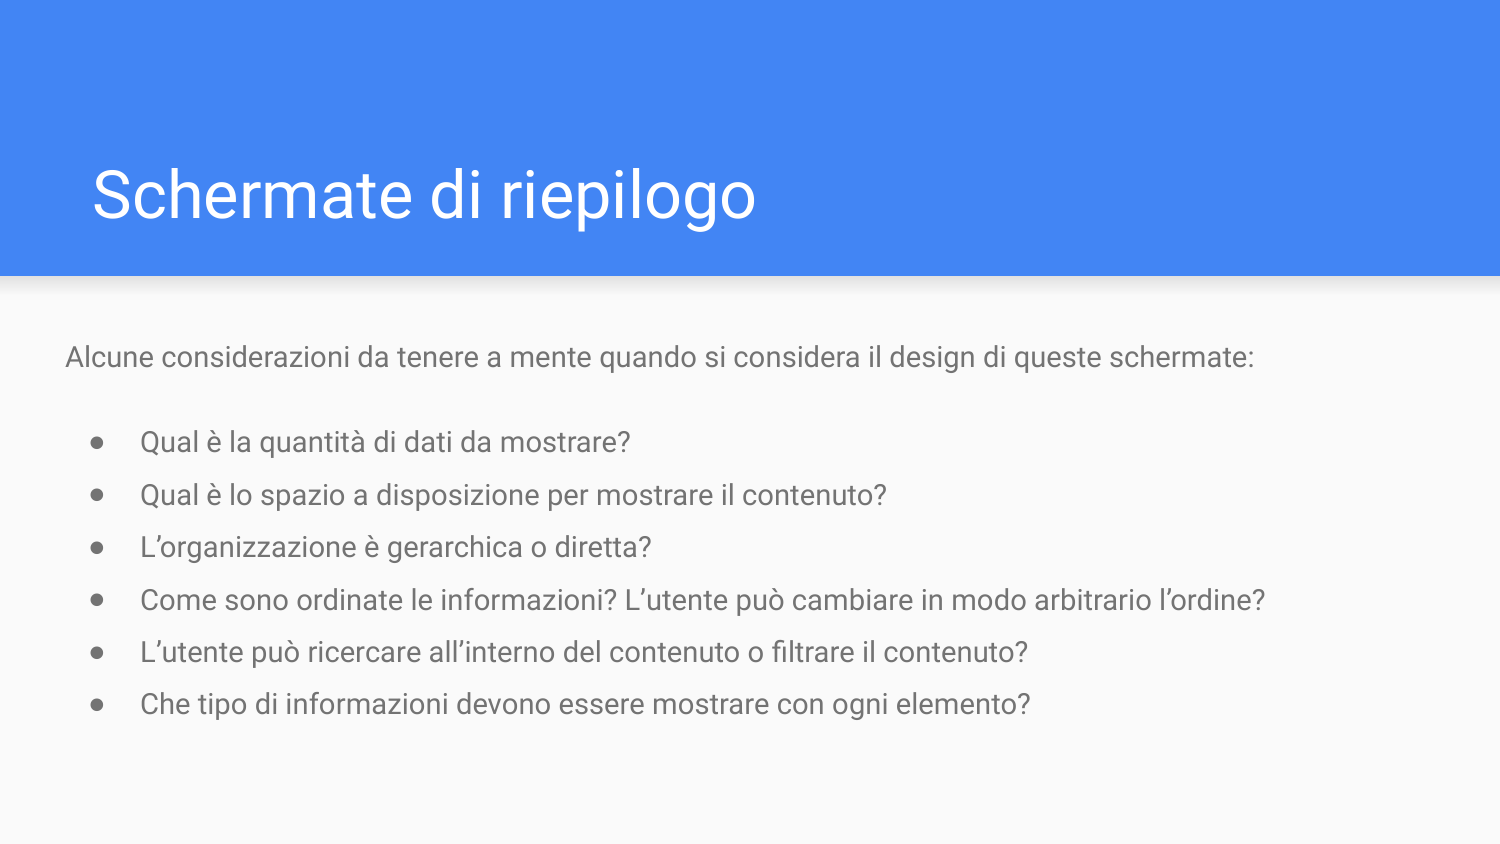

# Schermate di riepilogo
Alcune considerazioni da tenere a mente quando si considera il design di queste schermate:
Qual è la quantità di dati da mostrare?
Qual è lo spazio a disposizione per mostrare il contenuto?
L’organizzazione è gerarchica o diretta?
Come sono ordinate le informazioni? L’utente può cambiare in modo arbitrario l’ordine?
L’utente può ricercare all’interno del contenuto o filtrare il contenuto?
Che tipo di informazioni devono essere mostrare con ogni elemento?